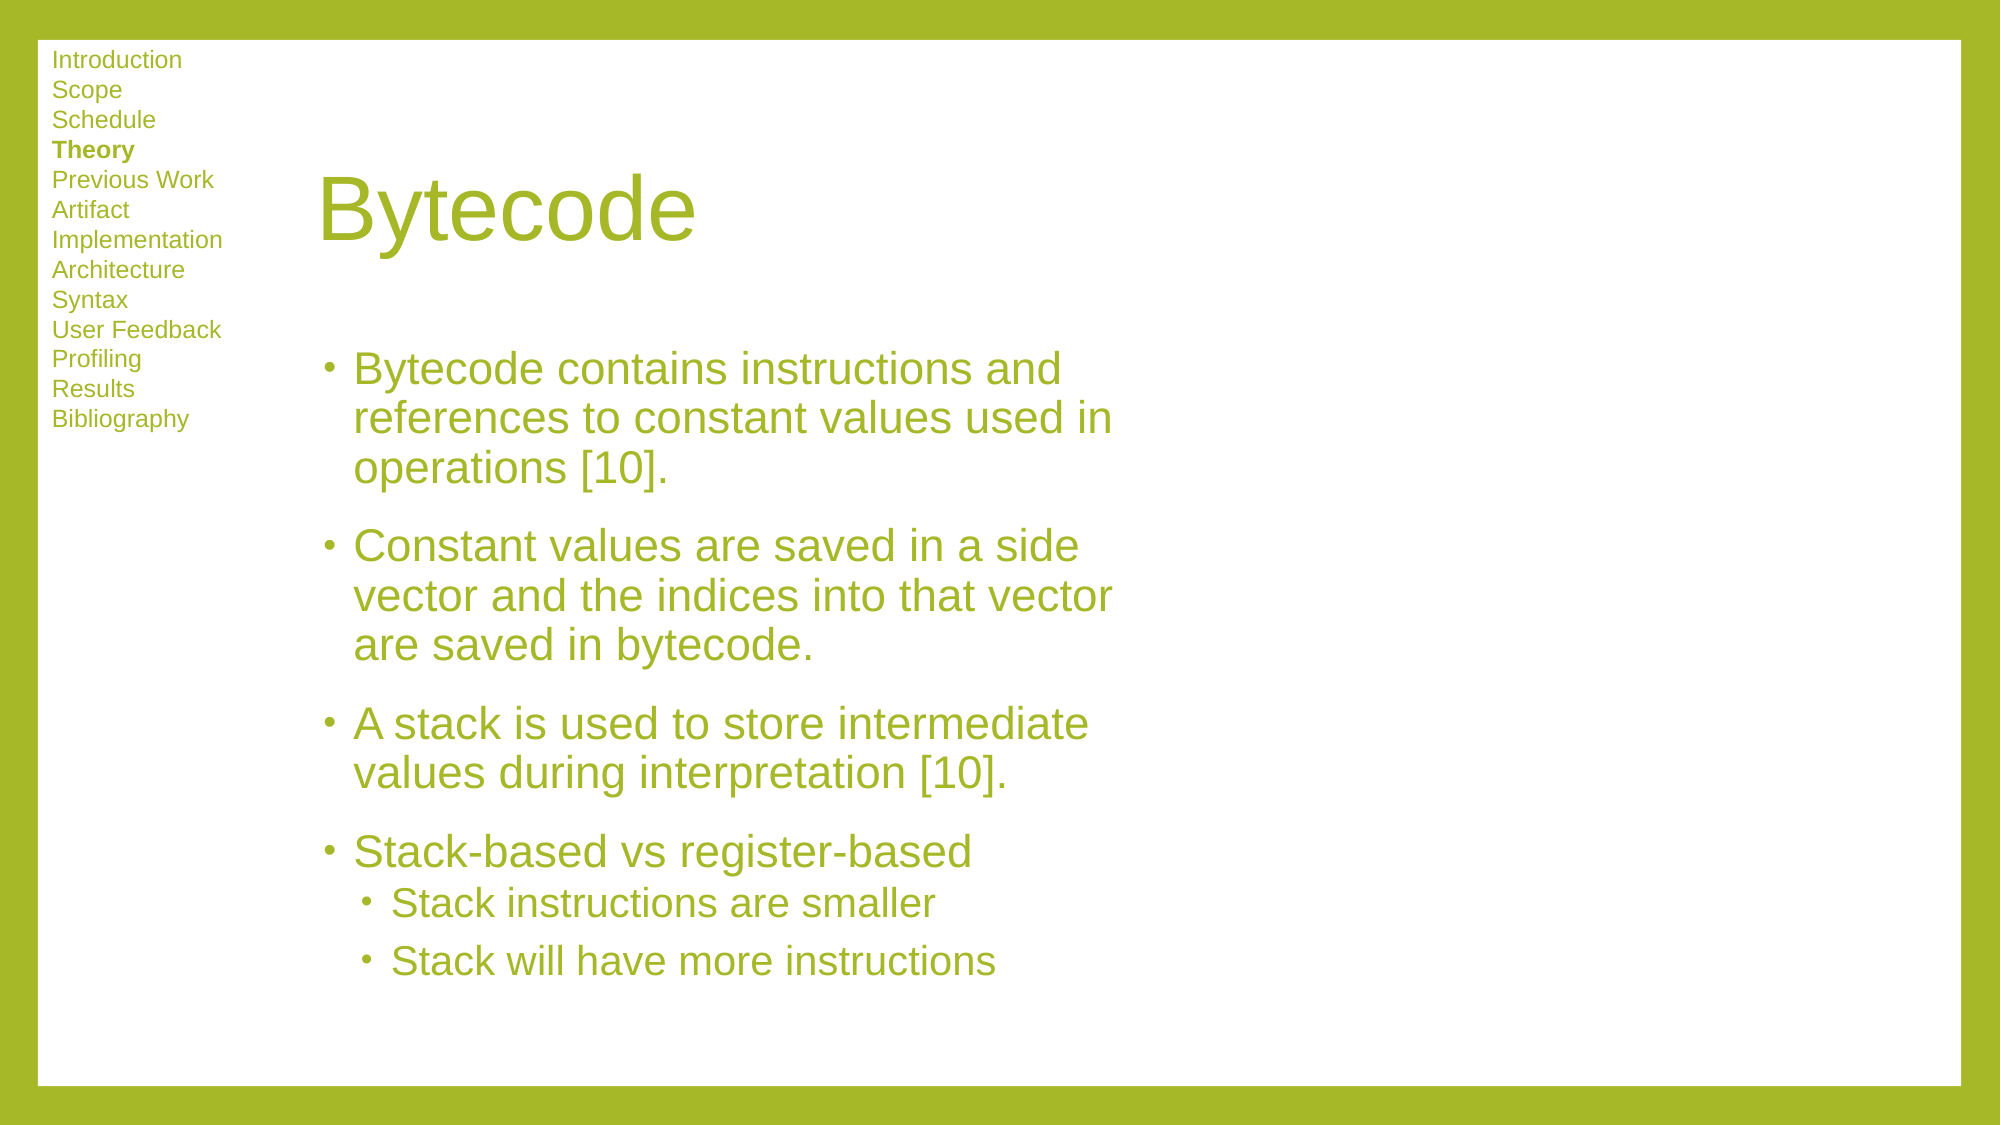

Introduction
Scope
Schedule
Theory
Previous Work
Artifact
Implementation
Architecture
Syntax
User Feedback
Profiling Results
Bibliography
# Bytecode
Bytecode contains instructions and references to constant values used in operations [10].
Constant values are saved in a side vector and the indices into that vector are saved in bytecode.
A stack is used to store intermediate values during interpretation [10].
Stack-based vs register-based
Stack instructions are smaller
Stack will have more instructions